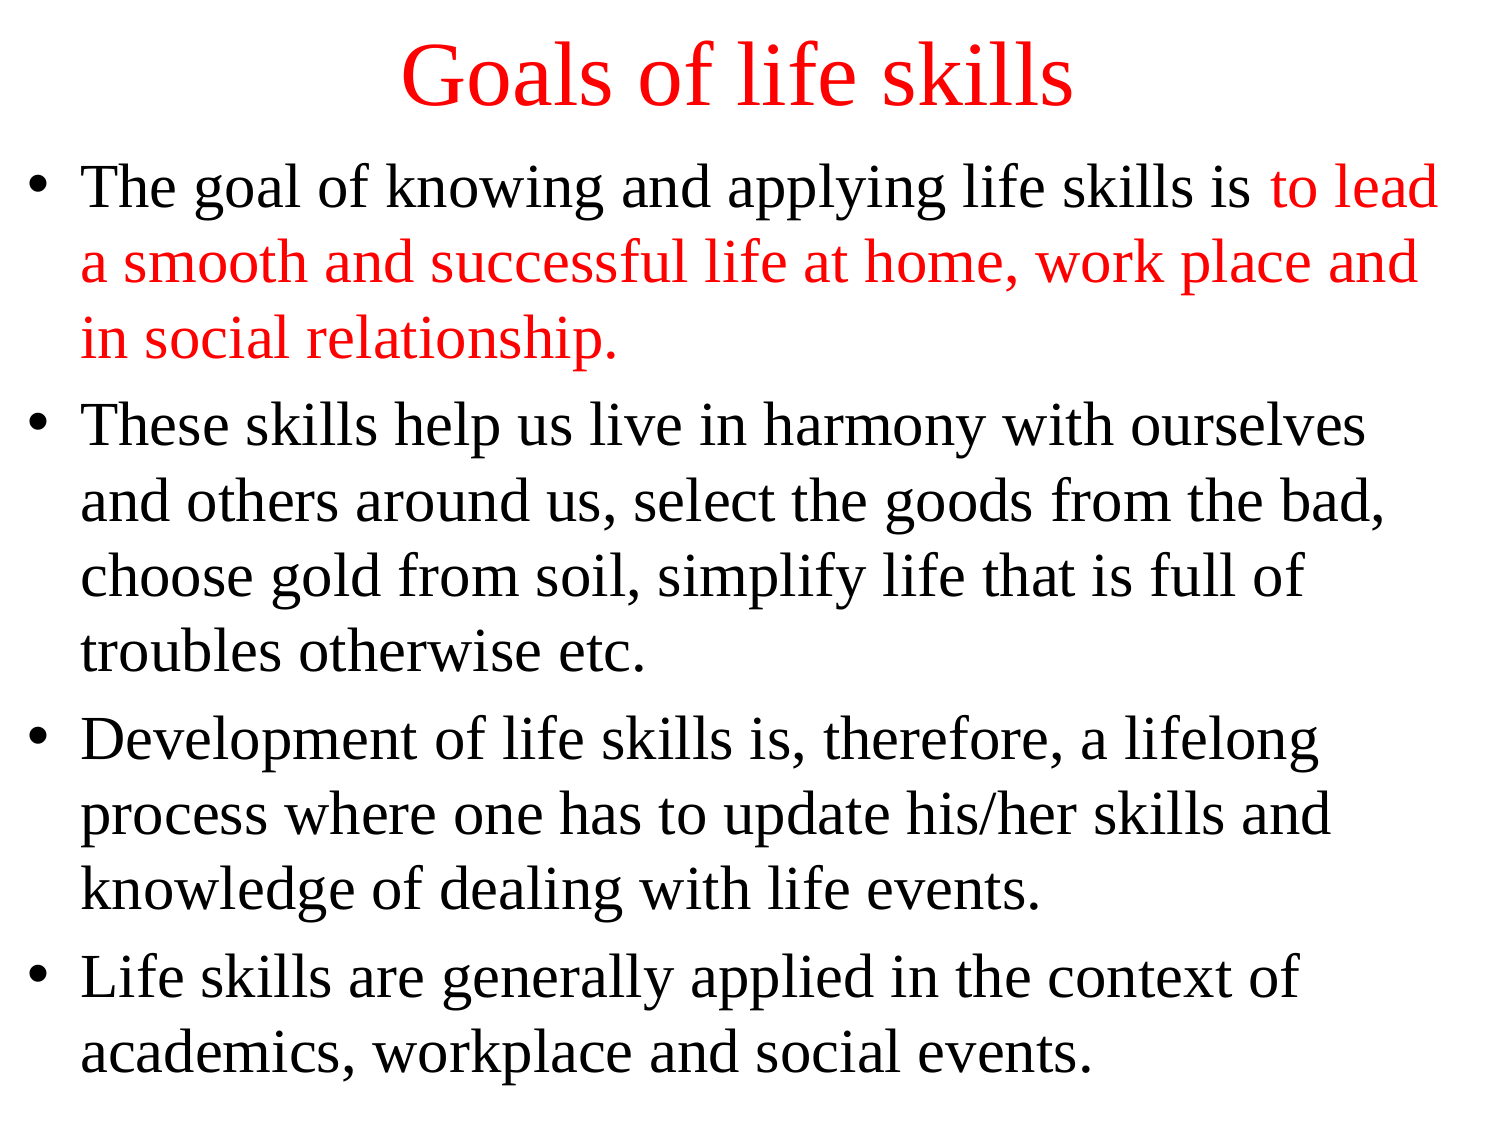

# Goals of life skills
The goal of knowing and applying life skills is to lead a smooth and successful life at home, work place and in social relationship.
These skills help us live in harmony with ourselves and others around us, select the goods from the bad, choose gold from soil, simplify life that is full of troubles otherwise etc.
Development of life skills is, therefore, a lifelong process where one has to update his/her skills and knowledge of dealing with life events.
Life skills are generally applied in the context of academics, workplace and social events.